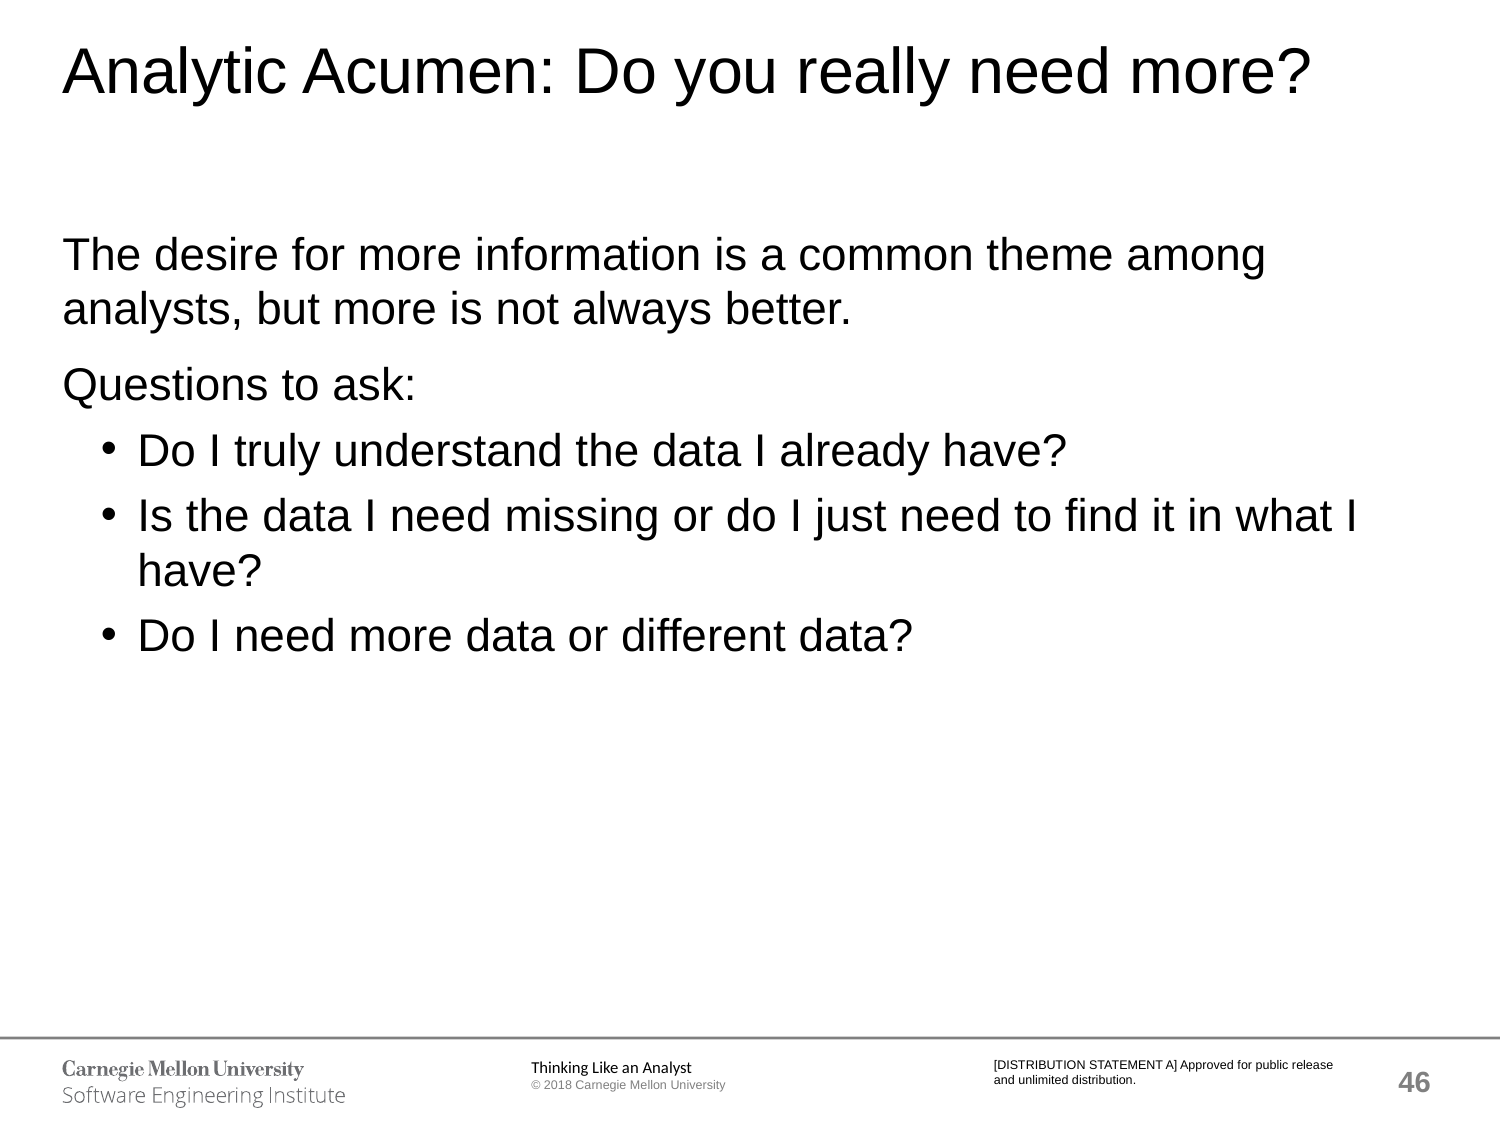

# Analytic Acumen: Do you really need more?
The desire for more information is a common theme among analysts, but more is not always better.
Questions to ask:
Do I truly understand the data I already have?
Is the data I need missing or do I just need to find it in what I have?
Do I need more data or different data?